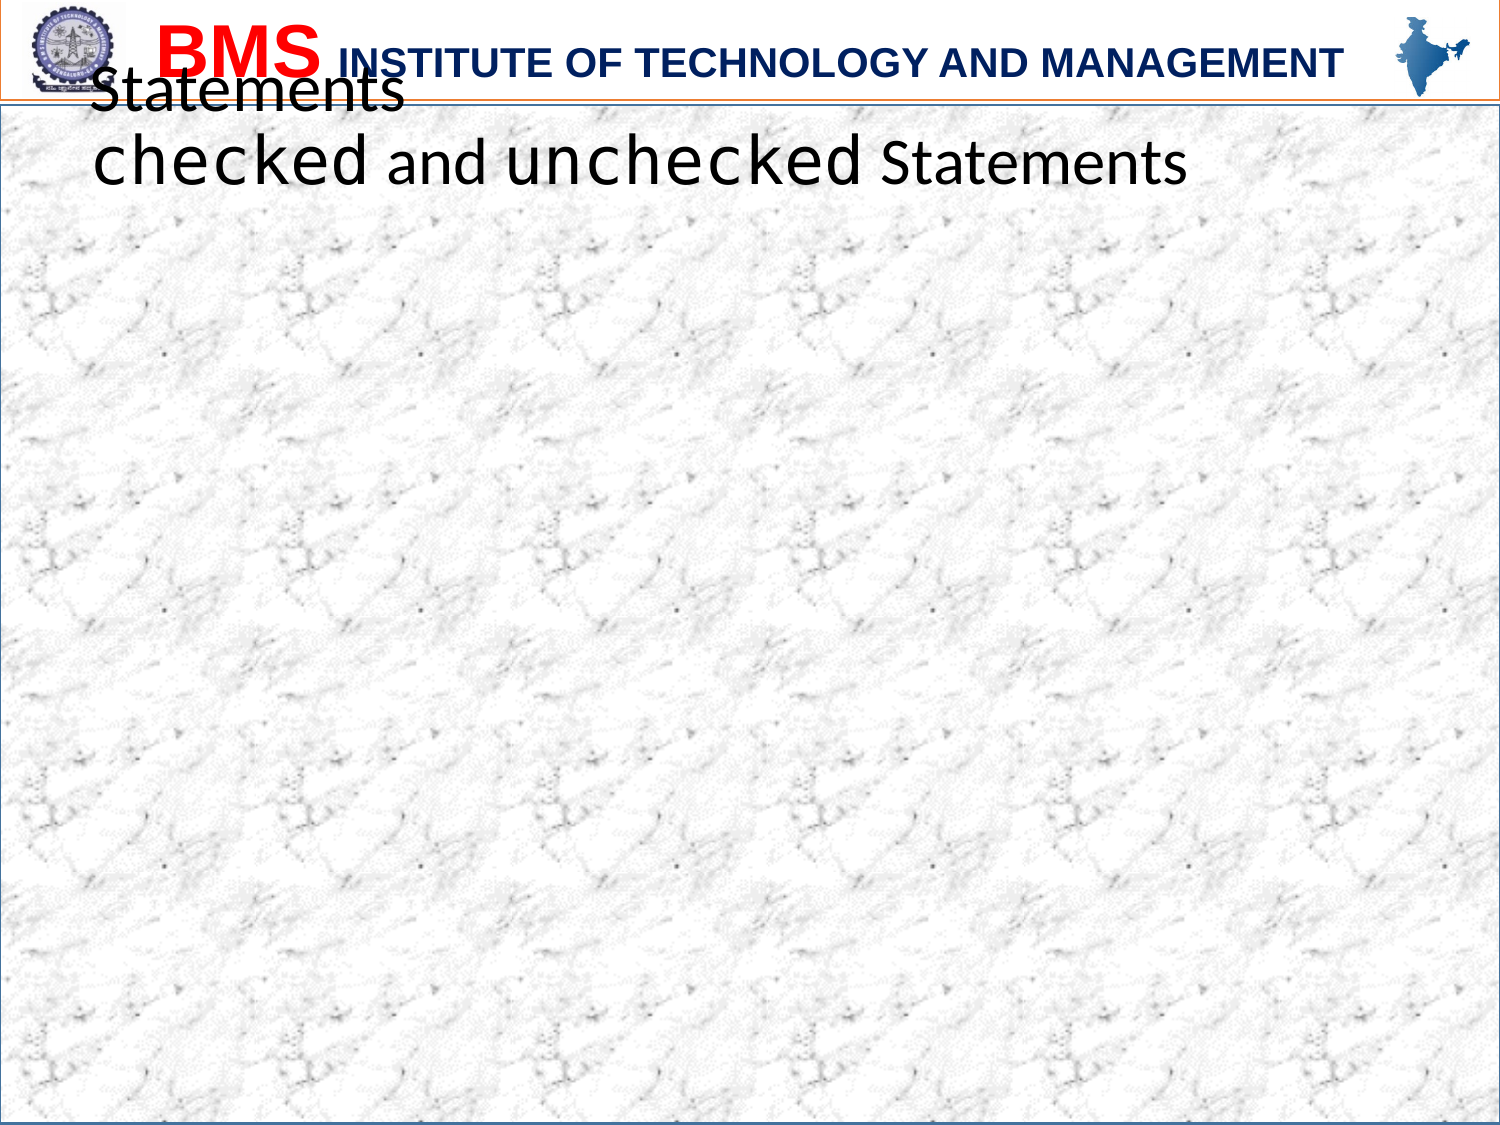

# Statements checked and unchecked Statements
The checked and unchecked statements allow you to control overflow checking for integral-type arithmetic operations and conversions
checked forces checking
unchecked forces no checking
Can use both as block statements or
as an expression
Default is unchecked
Use the /checked compiler option to make checked the default